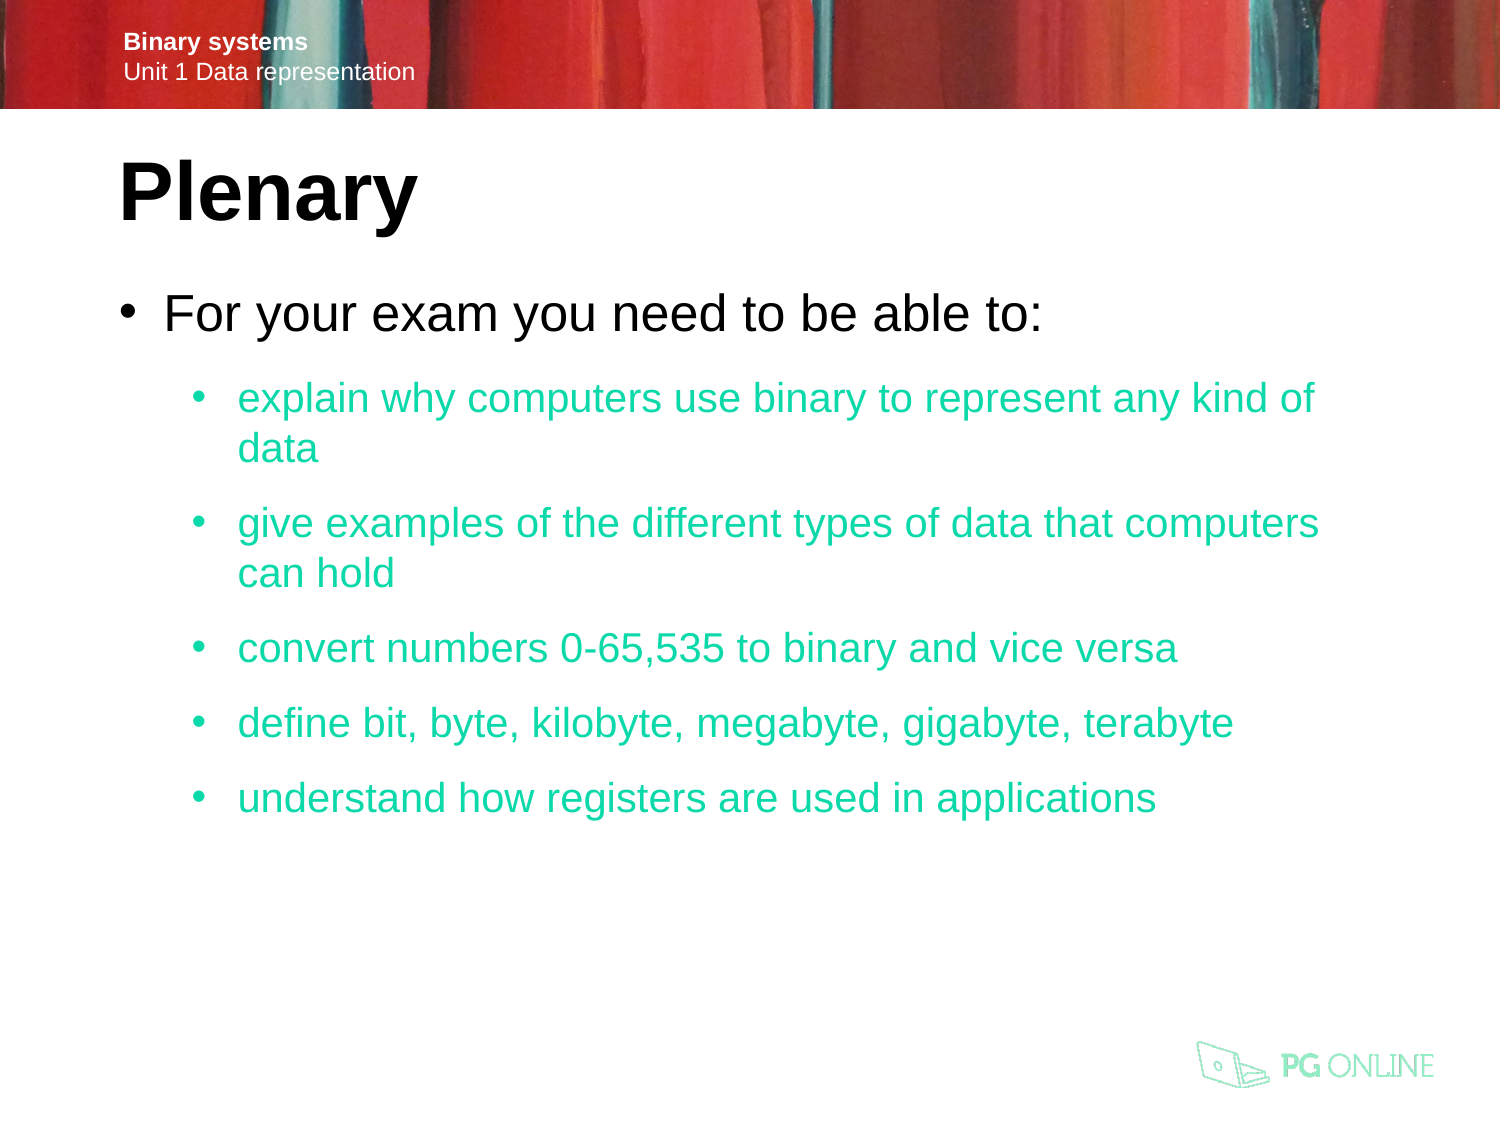

Plenary
For your exam you need to be able to:
explain why computers use binary to represent any kind of data
give examples of the different types of data that computers can hold
convert numbers 0-65,535 to binary and vice versa
define bit, byte, kilobyte, megabyte, gigabyte, terabyte
understand how registers are used in applications